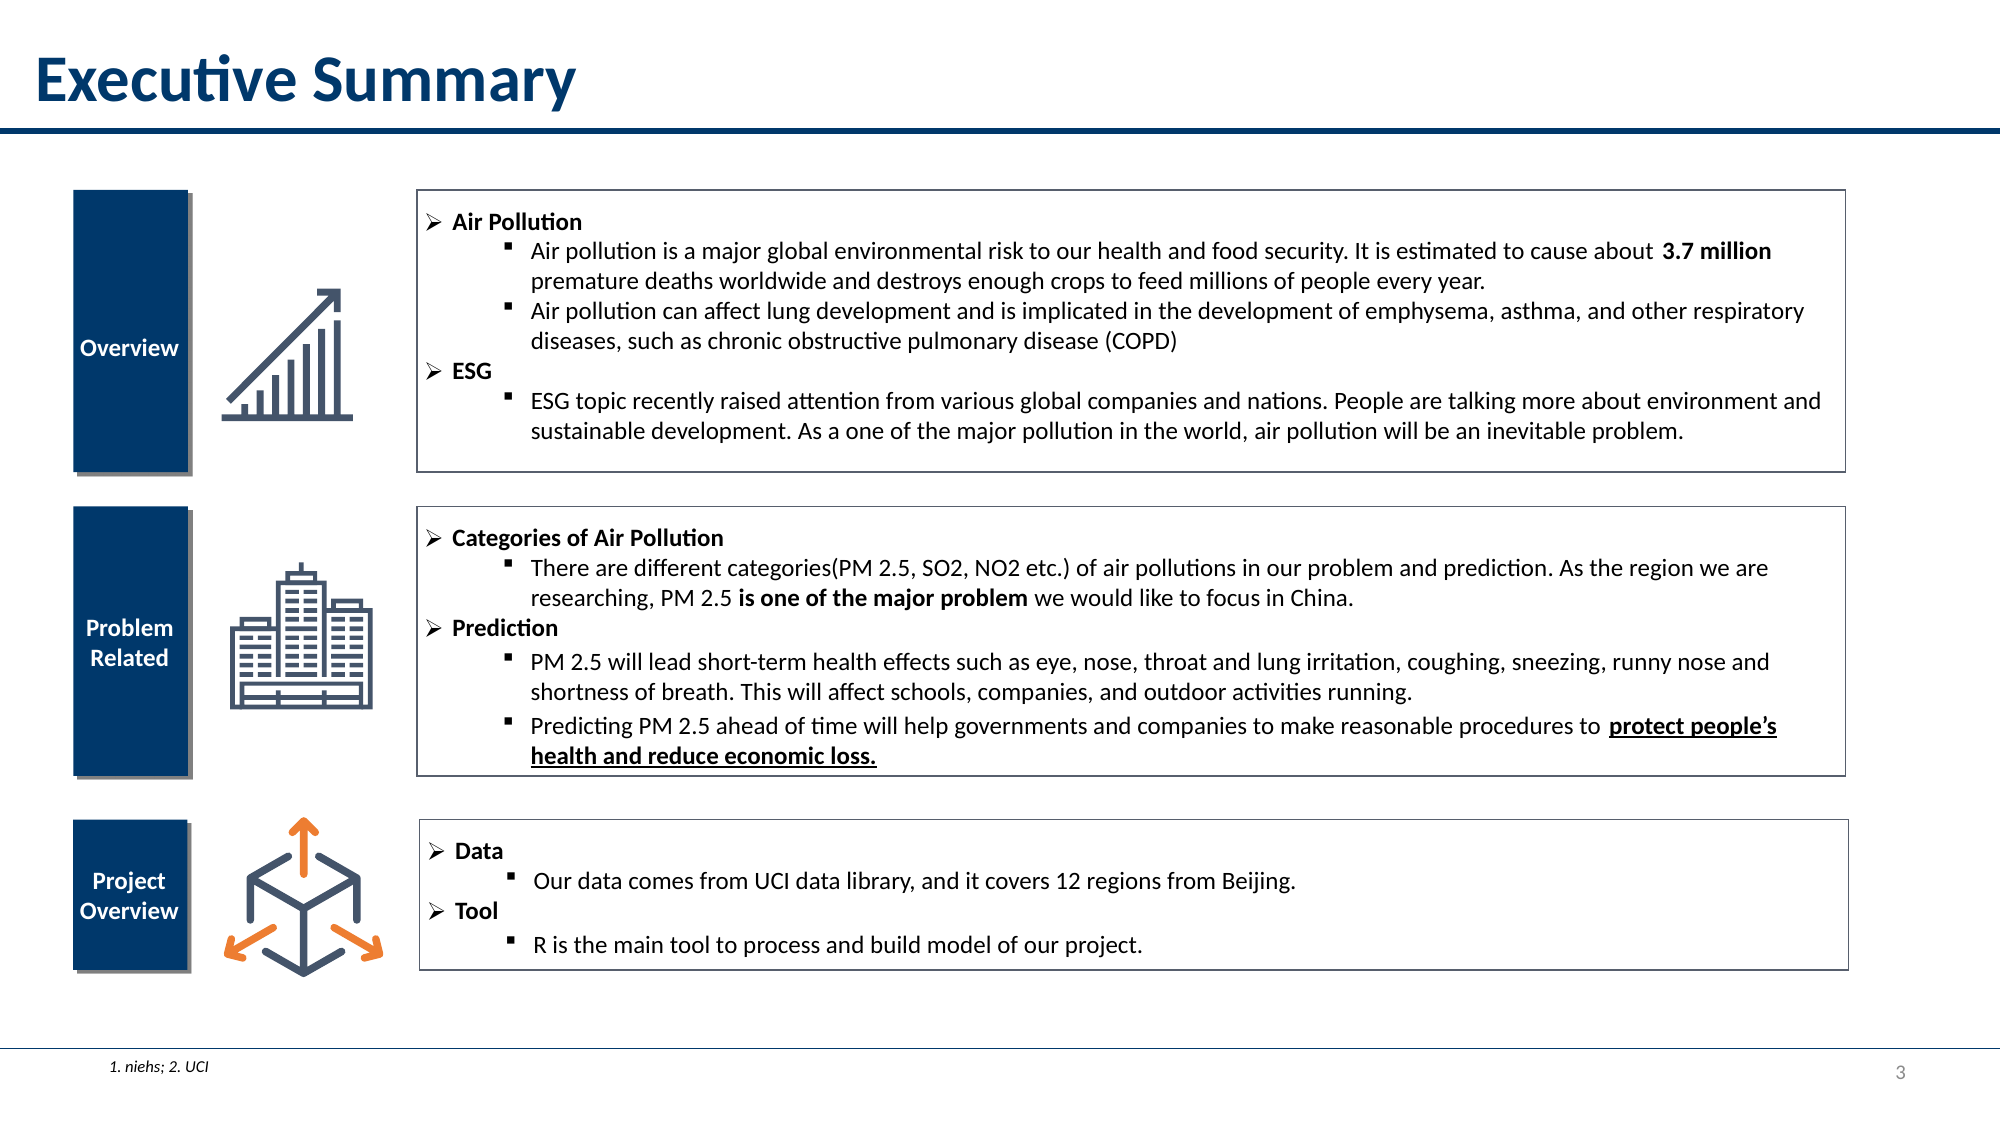

Executive Summary
 Overview
Air Pollution
Air pollution is a major global environmental risk to our health and food security. It is estimated to cause about 3.7 million premature deaths worldwide and destroys enough crops to feed millions of people every year.
Air pollution can affect lung development and is implicated in the development of emphysema, asthma, and other respiratory diseases, such as chronic obstructive pulmonary disease (COPD)
ESG
ESG topic recently raised attention from various global companies and nations. People are talking more about environment and sustainable development. As a one of the major pollution in the world, air pollution will be an inevitable problem.

Problem Related
Categories of Air Pollution
There are different categories(PM 2.5, SO2, NO2 etc.) of air pollutions in our problem and prediction. As the region we are researching, PM 2.5 is one of the major problem we would like to focus in China.
Prediction
PM 2.5 will lead short-term health effects such as eye, nose, throat and lung irritation, coughing, sneezing, runny nose and shortness of breath. This will affect schools, companies, and outdoor activities running.
Predicting PM 2.5 ahead of time will help governments and companies to make reasonable procedures to protect people’s health and reduce economic loss.

Project Overview
Data
Our data comes from UCI data library, and it covers 12 regions from Beijing.
Tool
R is the main tool to process and build model of our project.
1. niehs; 2. UCI
3